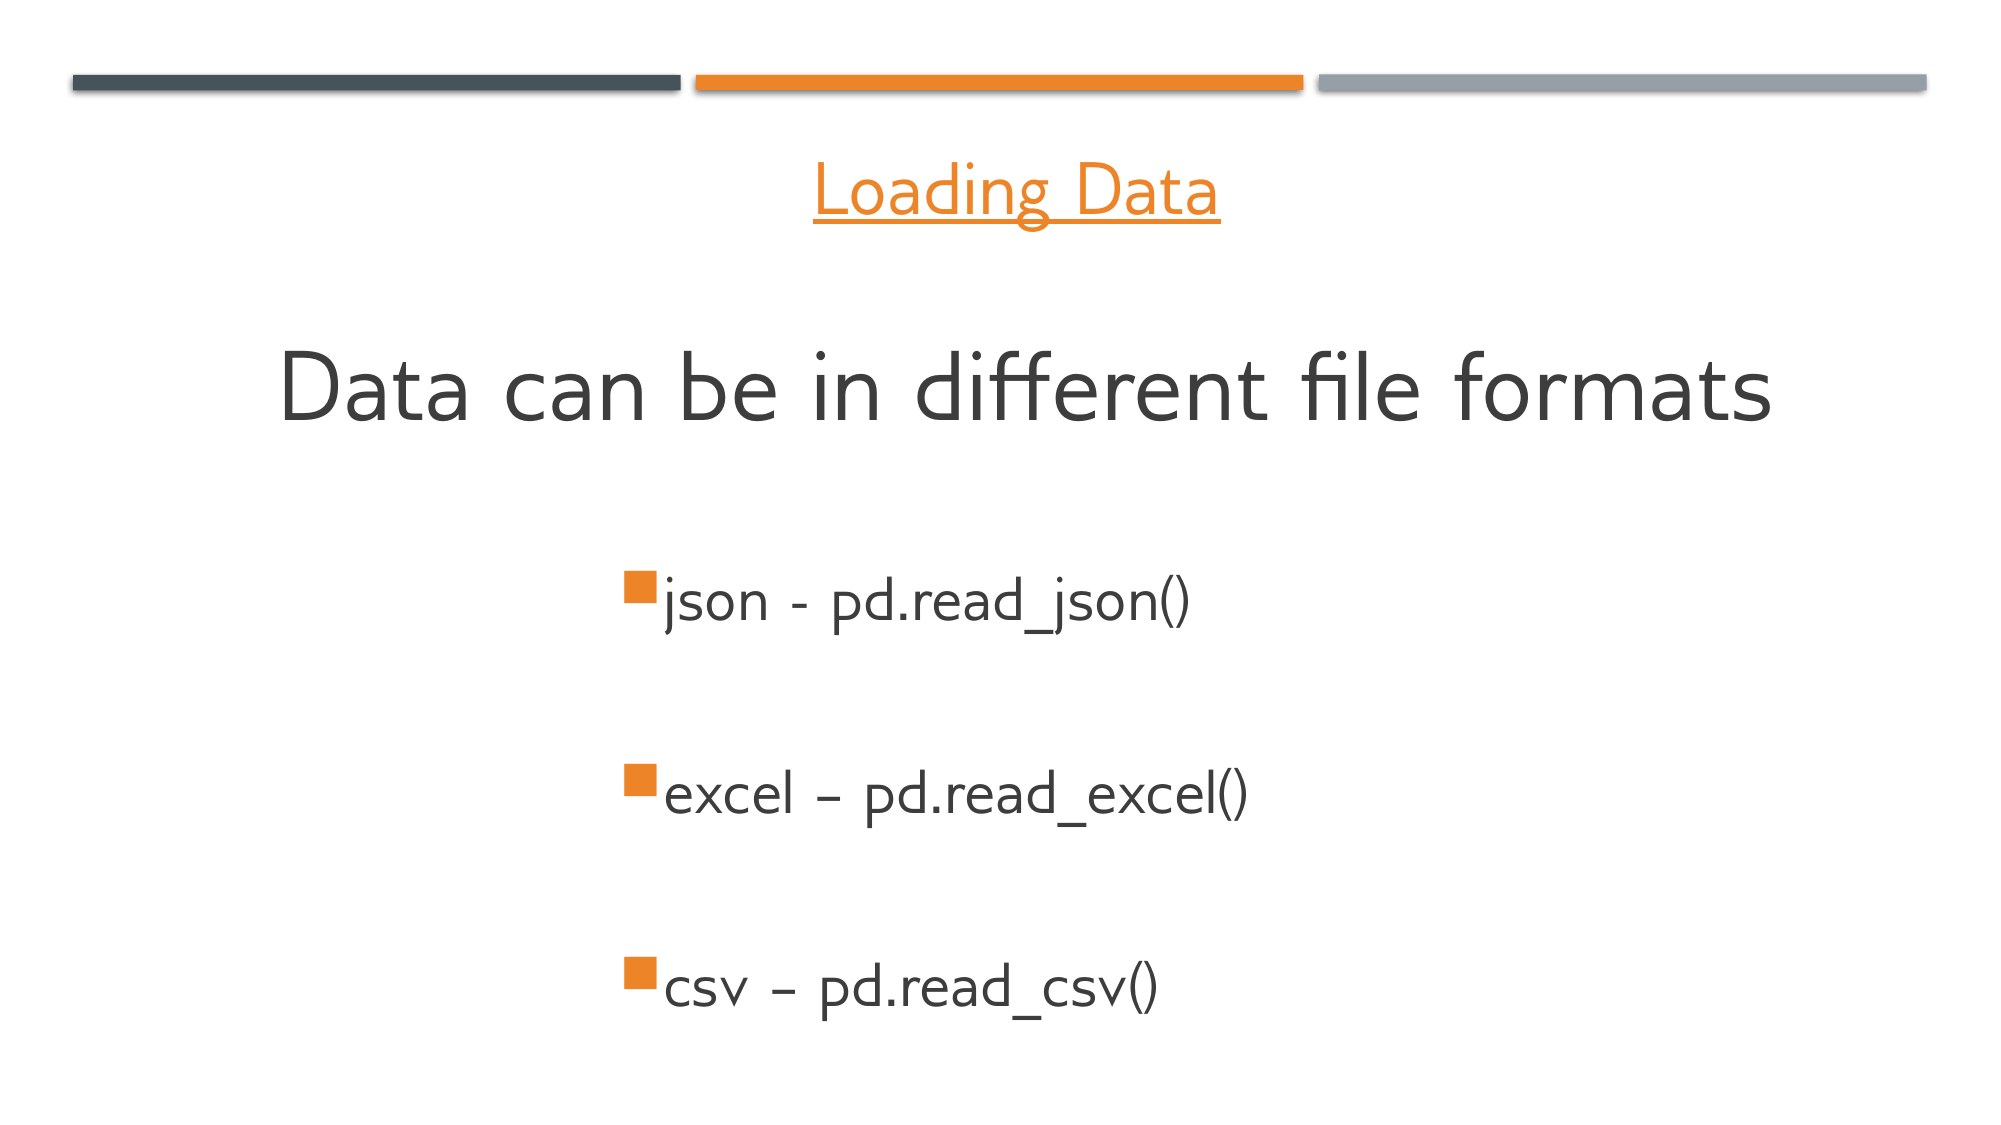

Loading Data
Data can be in different file formats

json - pd.read_json()

excel – pd.read_excel()

csv – pd.read_csv()